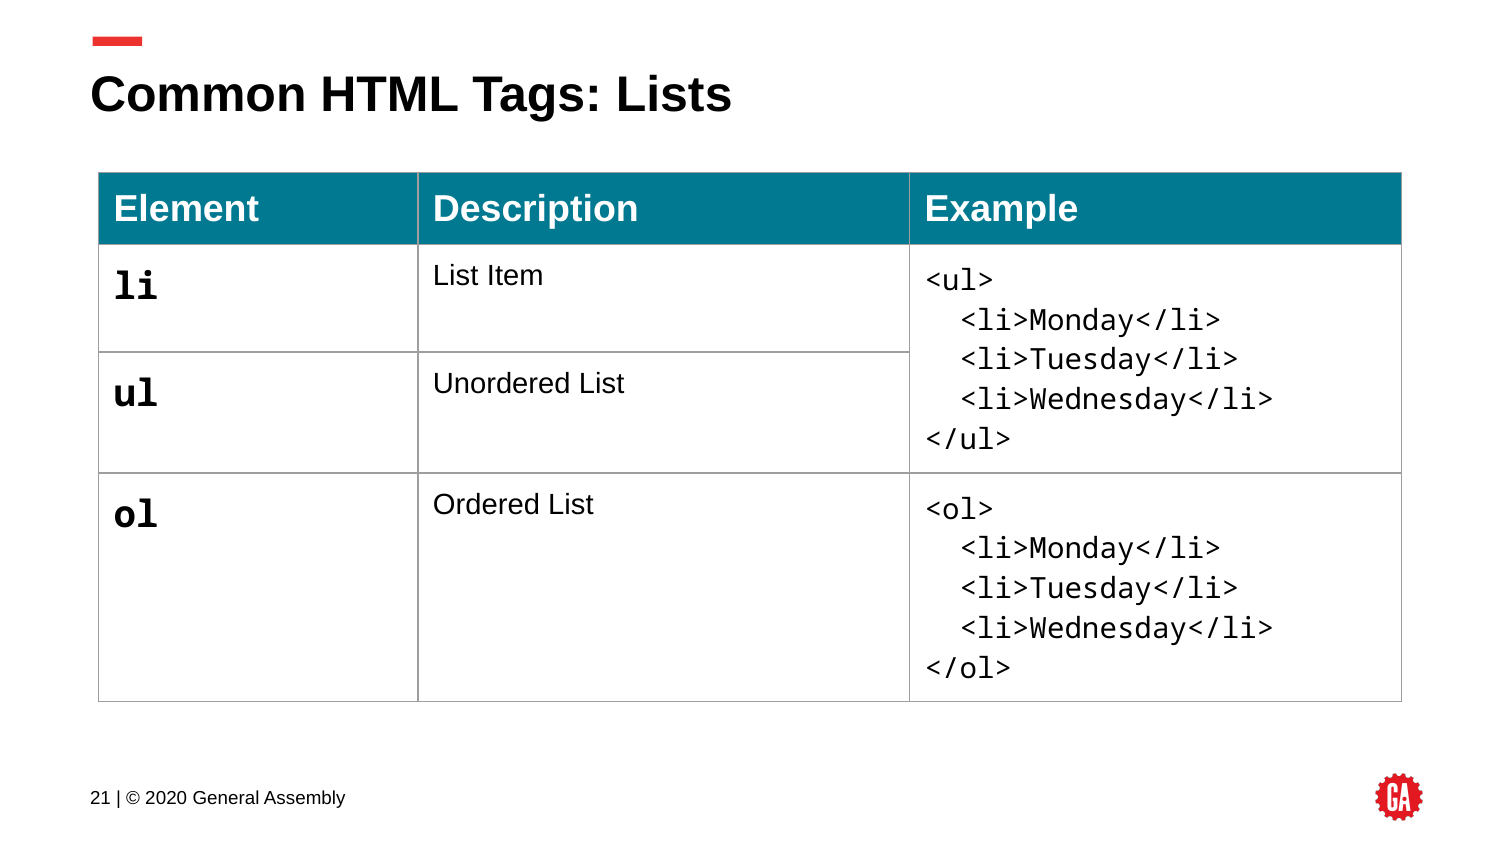

# Common HTML Tags: Lists
| Element | Description | Example |
| --- | --- | --- |
| li | List Item | <ul> <li>Monday</li> <li>Tuesday</li> <li>Wednesday</li> </ul> |
| ul | Unordered List |  |
| ol | Ordered List | <ol> <li>Monday</li> <li>Tuesday</li> <li>Wednesday</li> </ol> |
21 | © 2020 General Assembly